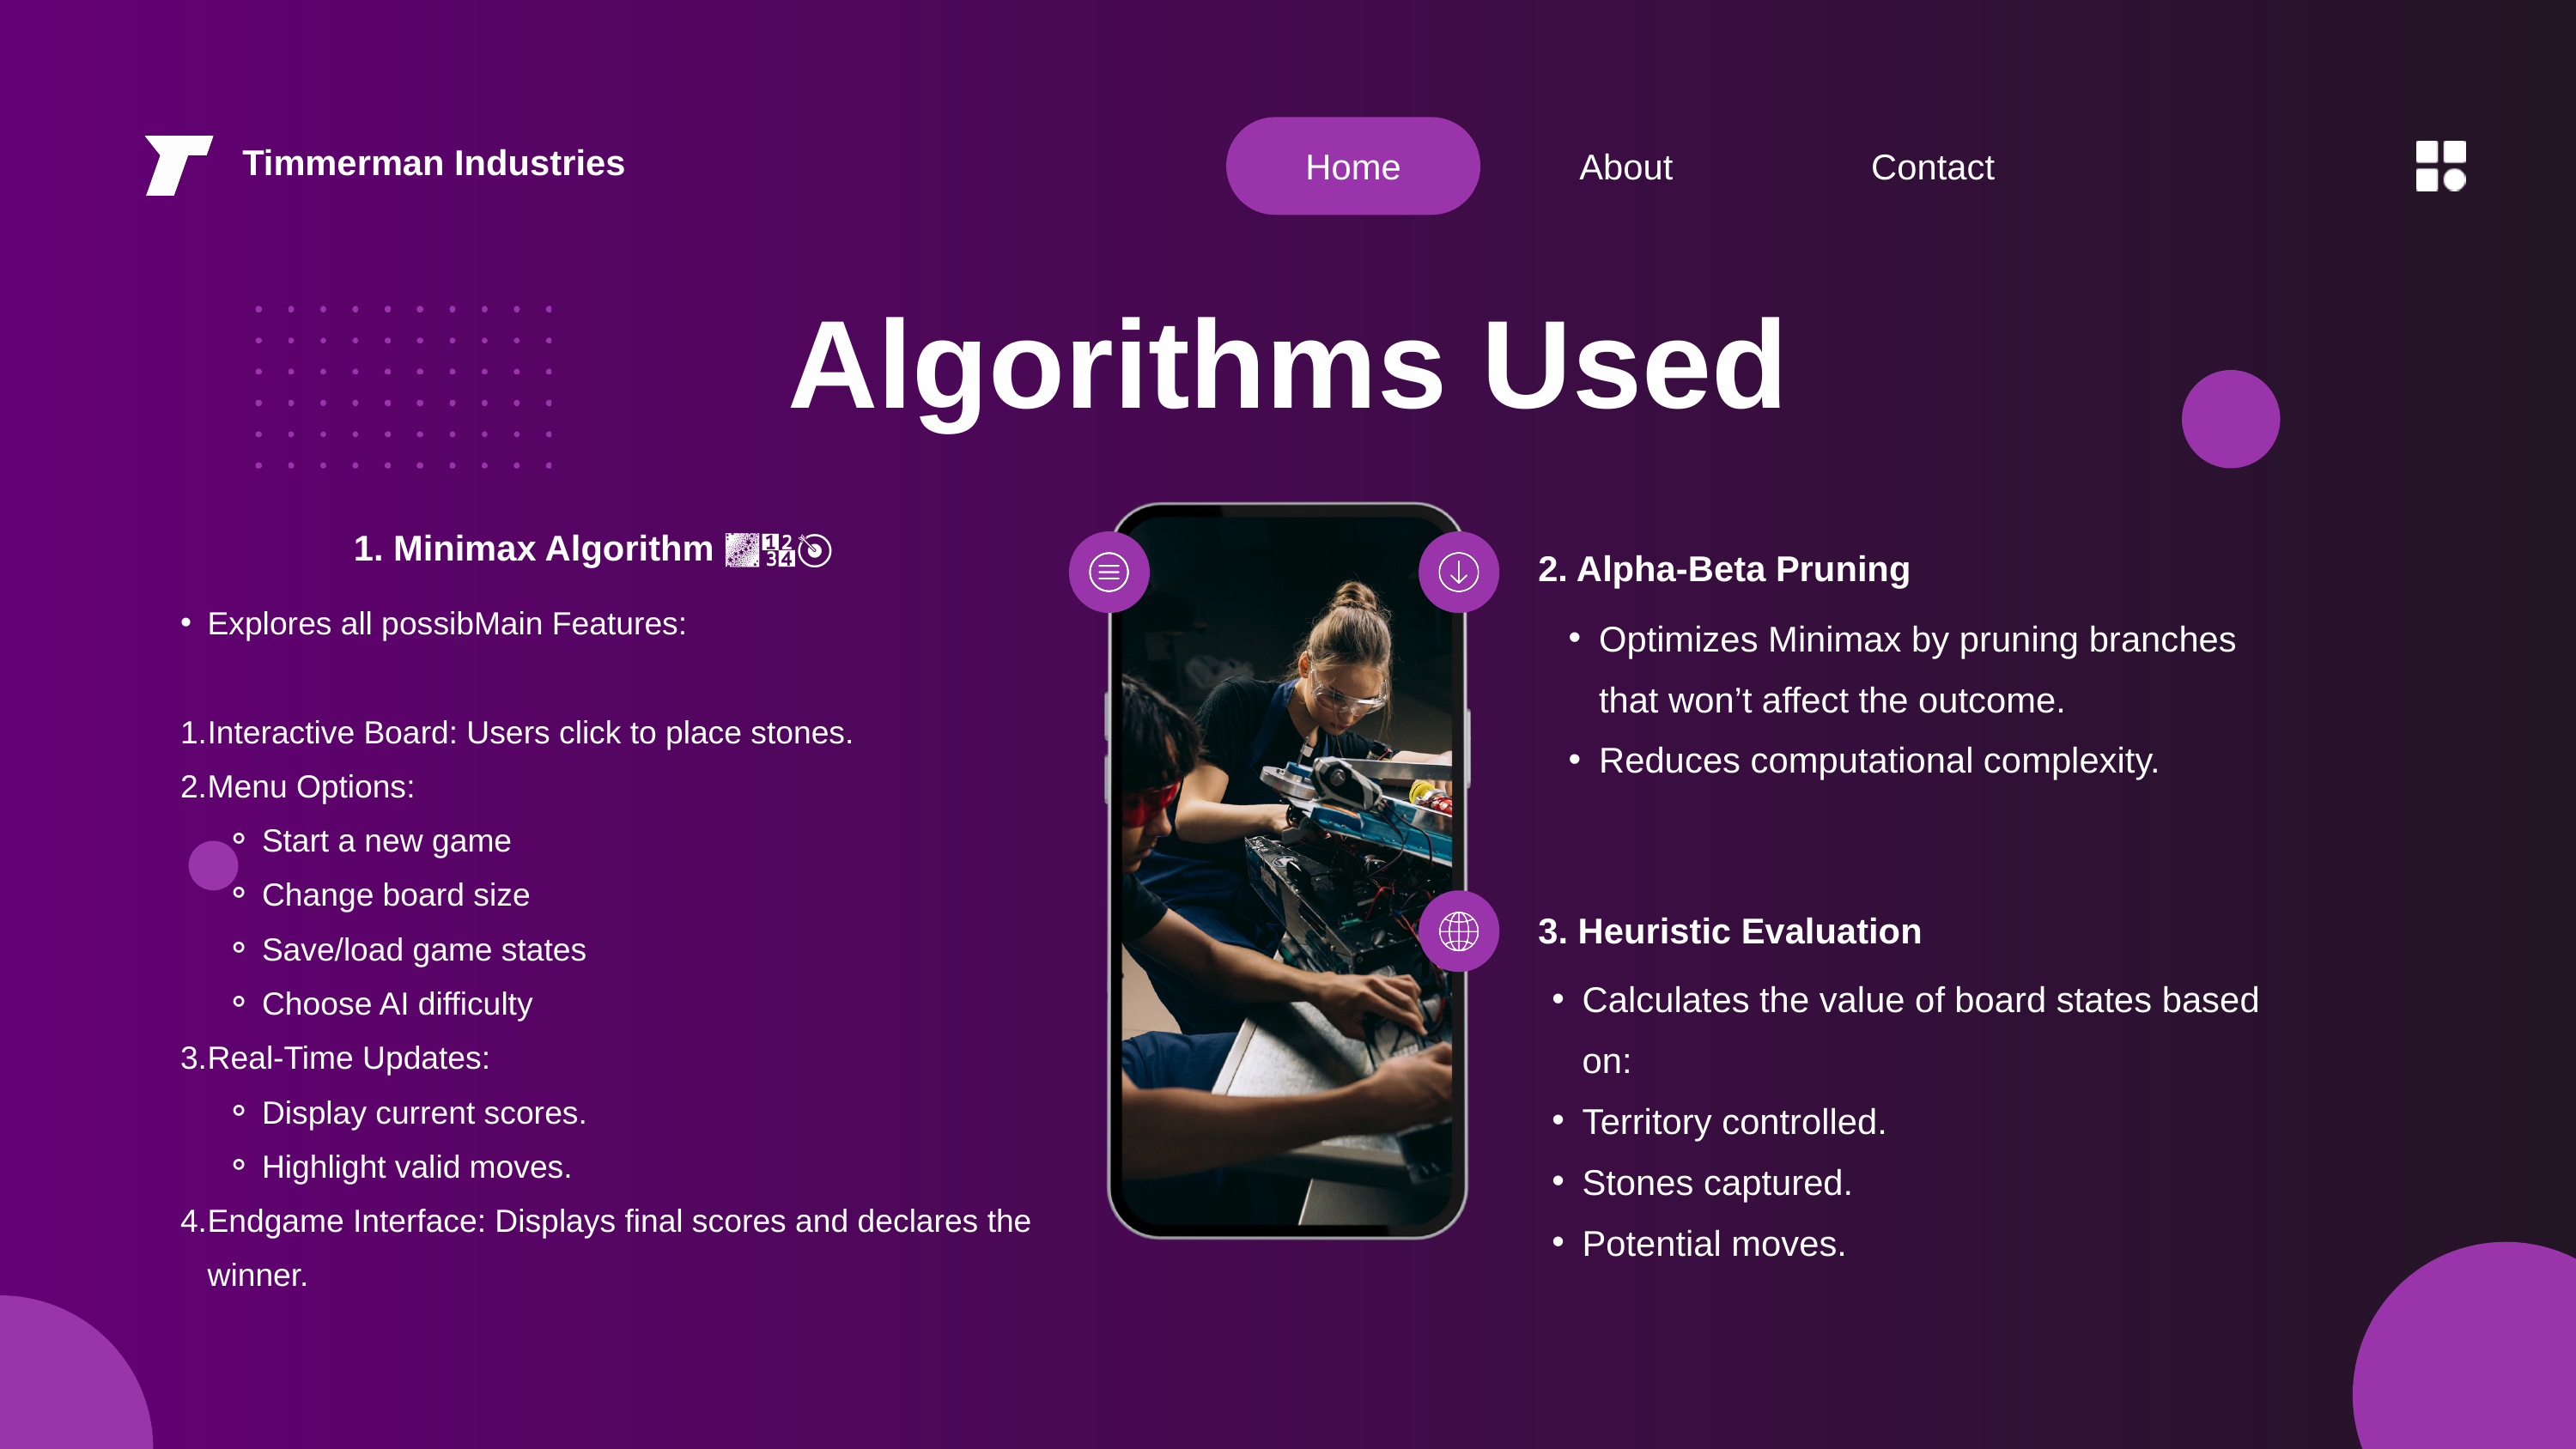

Home
About
Contact

Timmerman Industries
Algorithms Used

1. Minimax Algorithm 🌌🔢🎯

2. Alpha-Beta Pruning

Explores all possibMain Features:

Interactive Board: Users click to place stones.
Menu Options:
Start a new game
Change board size
Save/load game states
Choose AI difficulty
Real-Time Updates:
Display current scores.
Highlight valid moves.
Endgame Interface: Displays final scores and declares the winner.

Optimizes Minimax by pruning branches that won’t affect the outcome.
Reduces computational complexity.

3. Heuristic Evaluation

Calculates the value of board states based on:
Territory controlled.
Stones captured.
Potential moves.